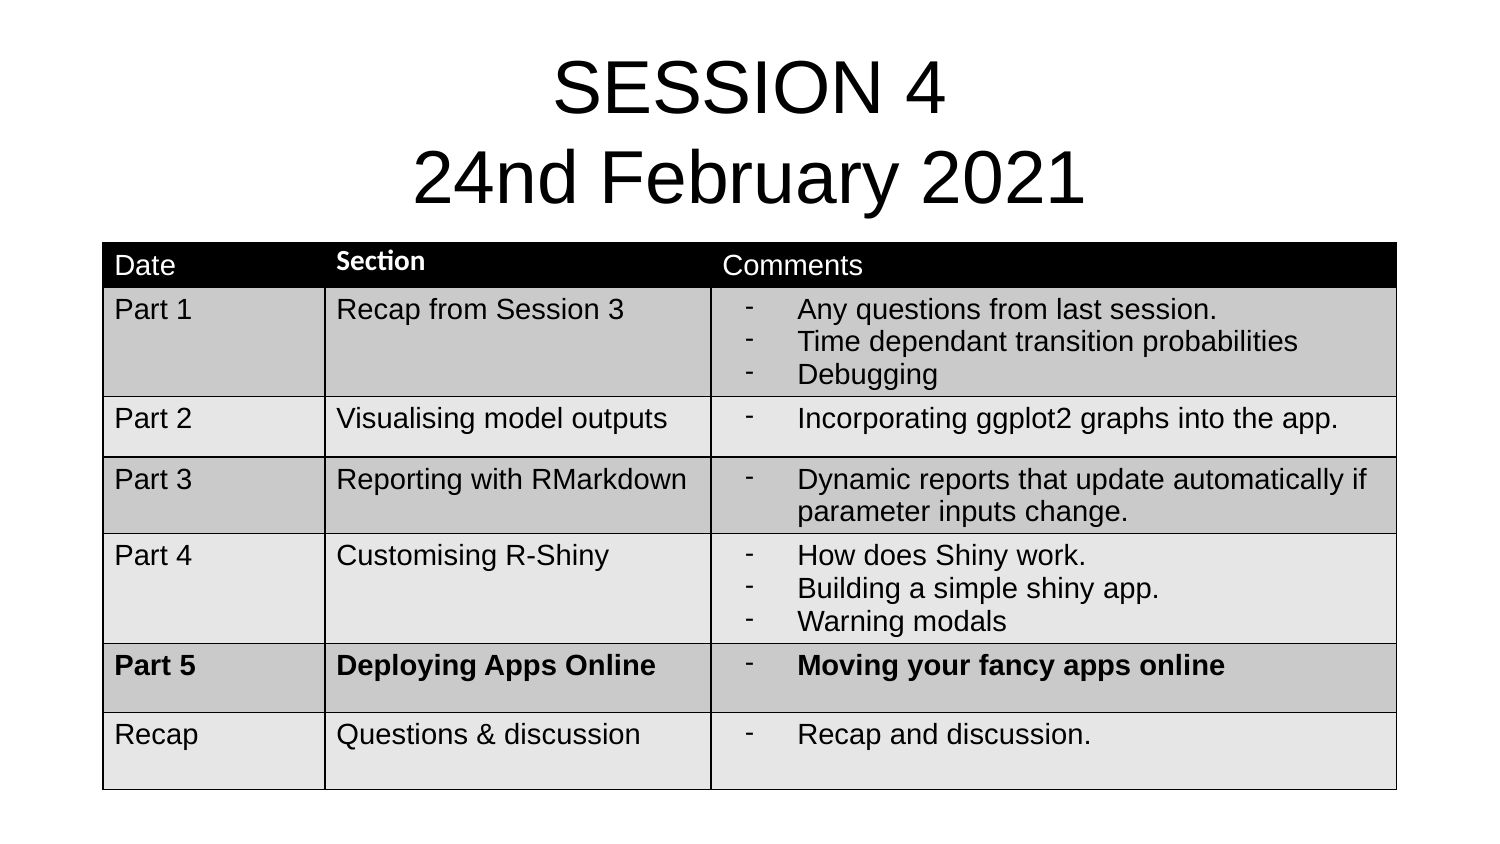

# SESSION 4
24nd February 2021
| Date | Section | Comments |
| --- | --- | --- |
| Part 1 | Recap from Session 3 | Any questions from last session. Time dependant transition probabilities Debugging |
| Part 2 | Visualising model outputs | Incorporating ggplot2 graphs into the app. |
| Part 3 | Reporting with RMarkdown | Dynamic reports that update automatically if parameter inputs change. |
| Part 4 | Customising R-Shiny | How does Shiny work. Building a simple shiny app. Warning modals |
| Part 5 | Deploying Apps Online | Moving your fancy apps online |
| Recap | Questions & discussion | Recap and discussion. |